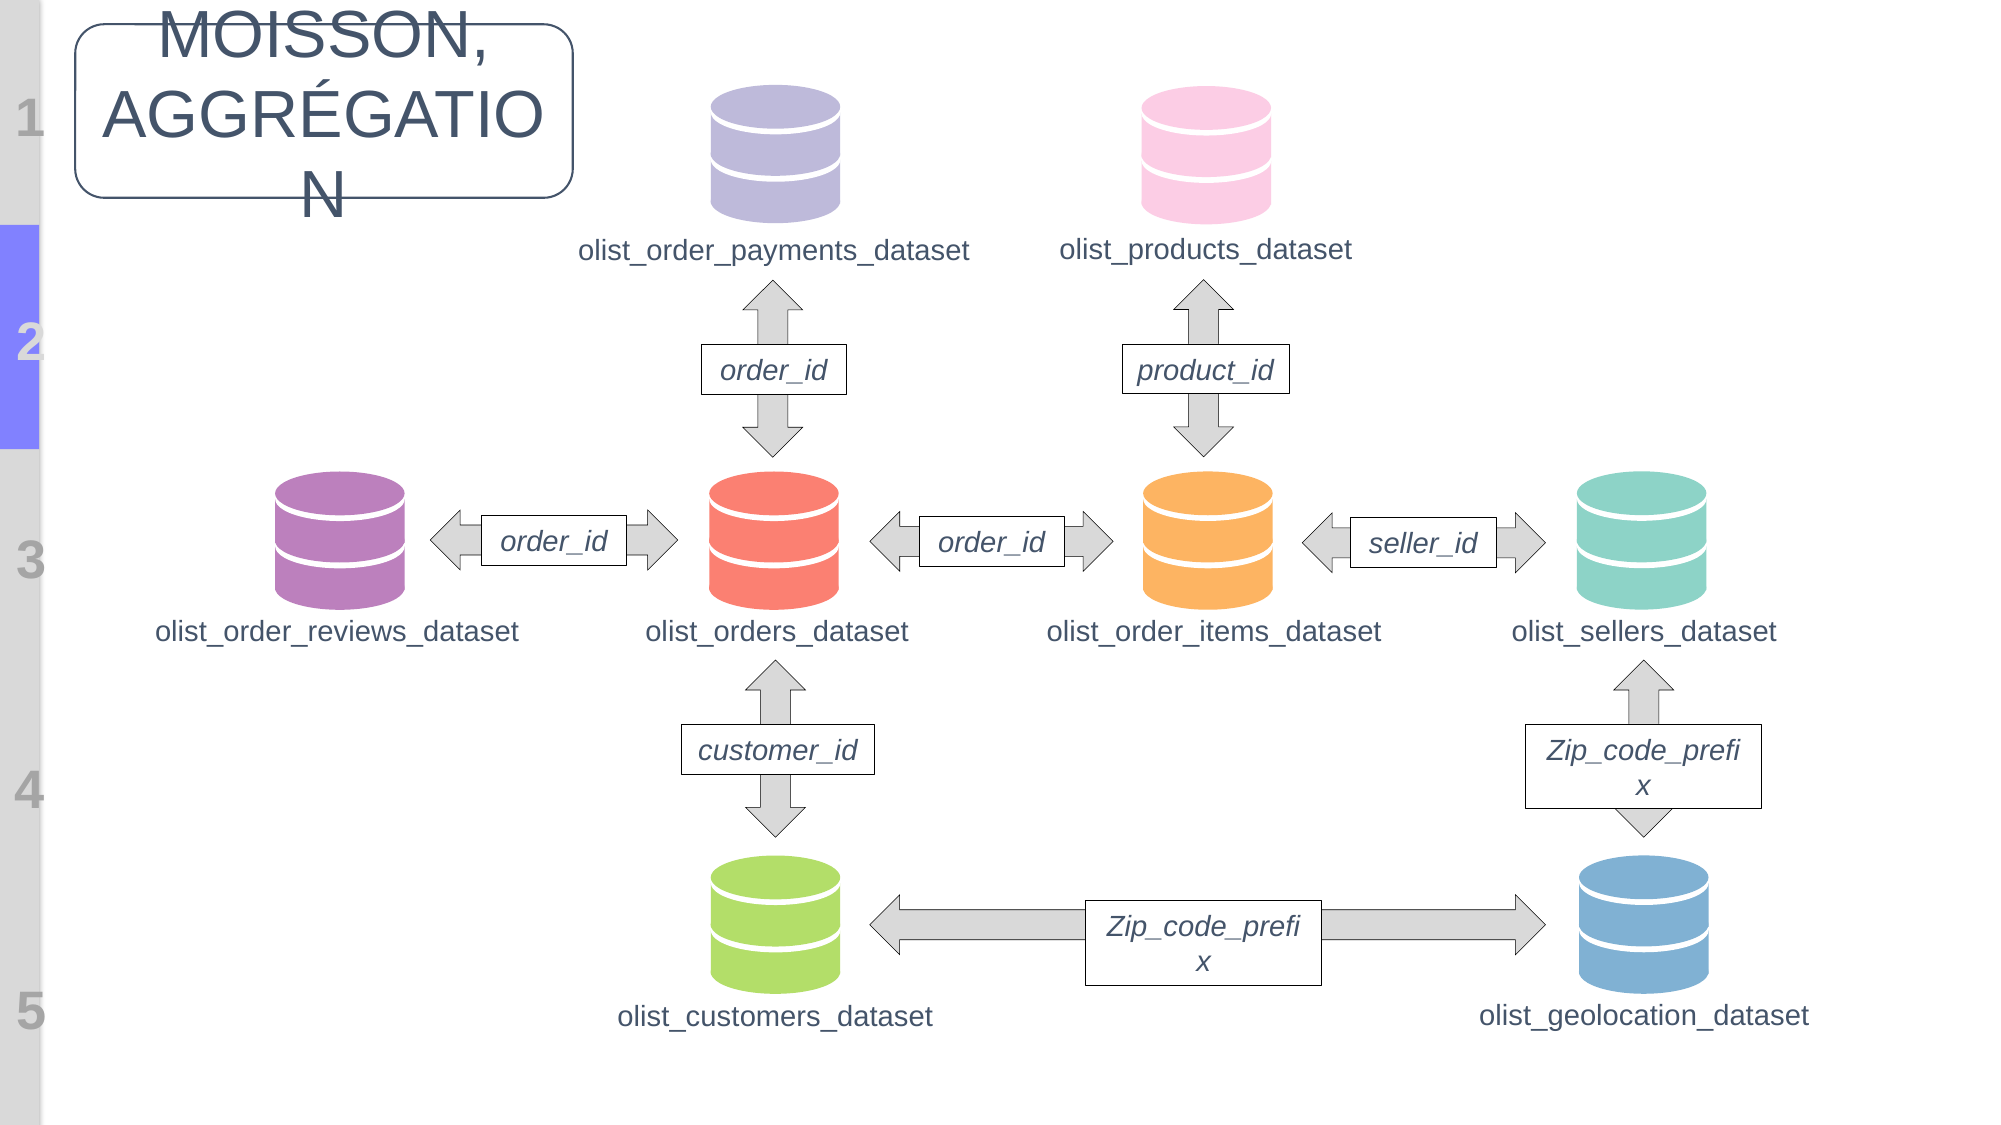

MOISSON, AGGRÉGATION
1

olist_products_dataset
olist_order_payments_dataset

2

product_id
order_id

order_id
order_id
3
seller_id
olist_order_reviews_dataset
olist_sellers_dataset
olist_order_items_dataset
olist_orders_dataset

Zip_code_prefix
customer_id
4

Zip_code_prefix
5
olist_geolocation_dataset
olist_customers_dataset